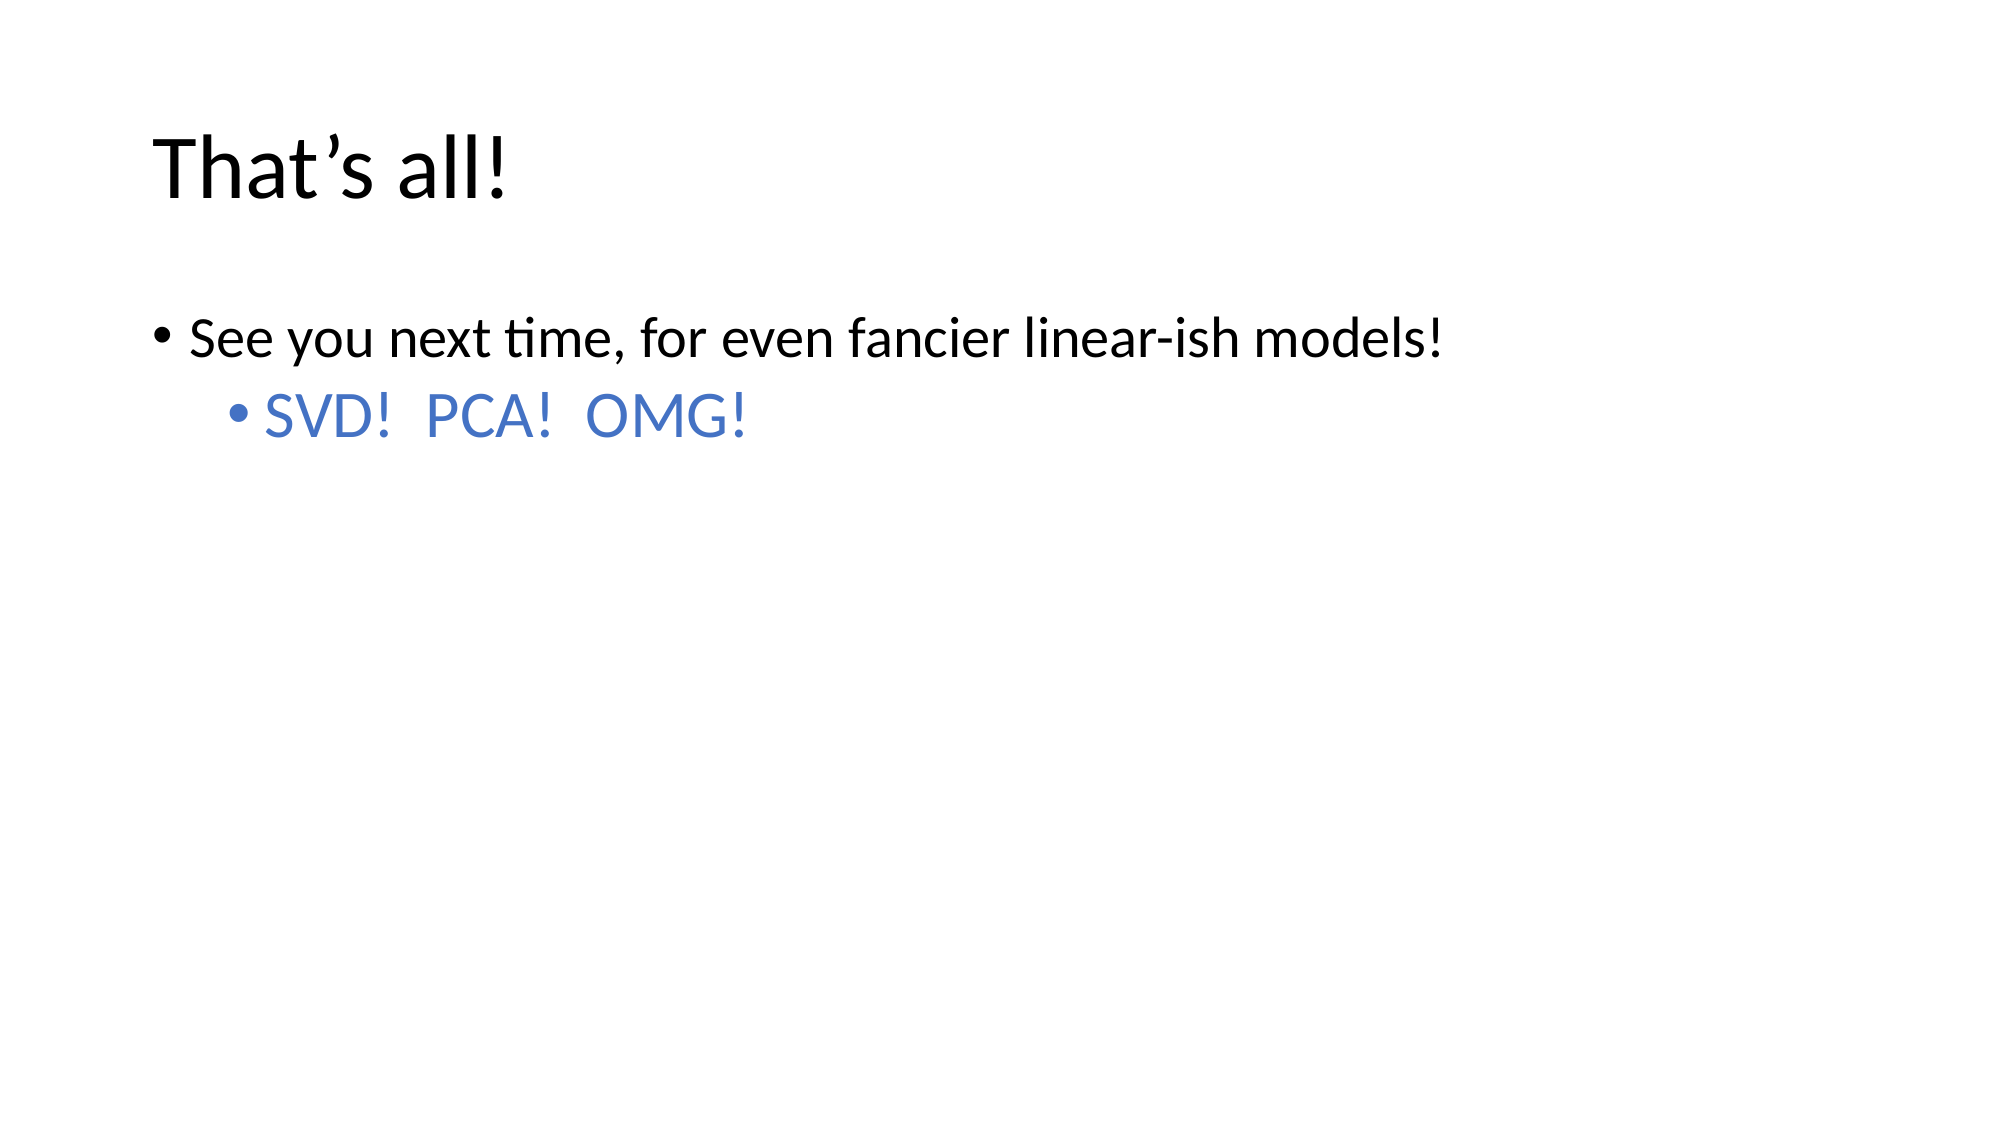

# That’s all!
See you next time, for even fancier linear-ish models!
SVD!  PCA!  OMG!